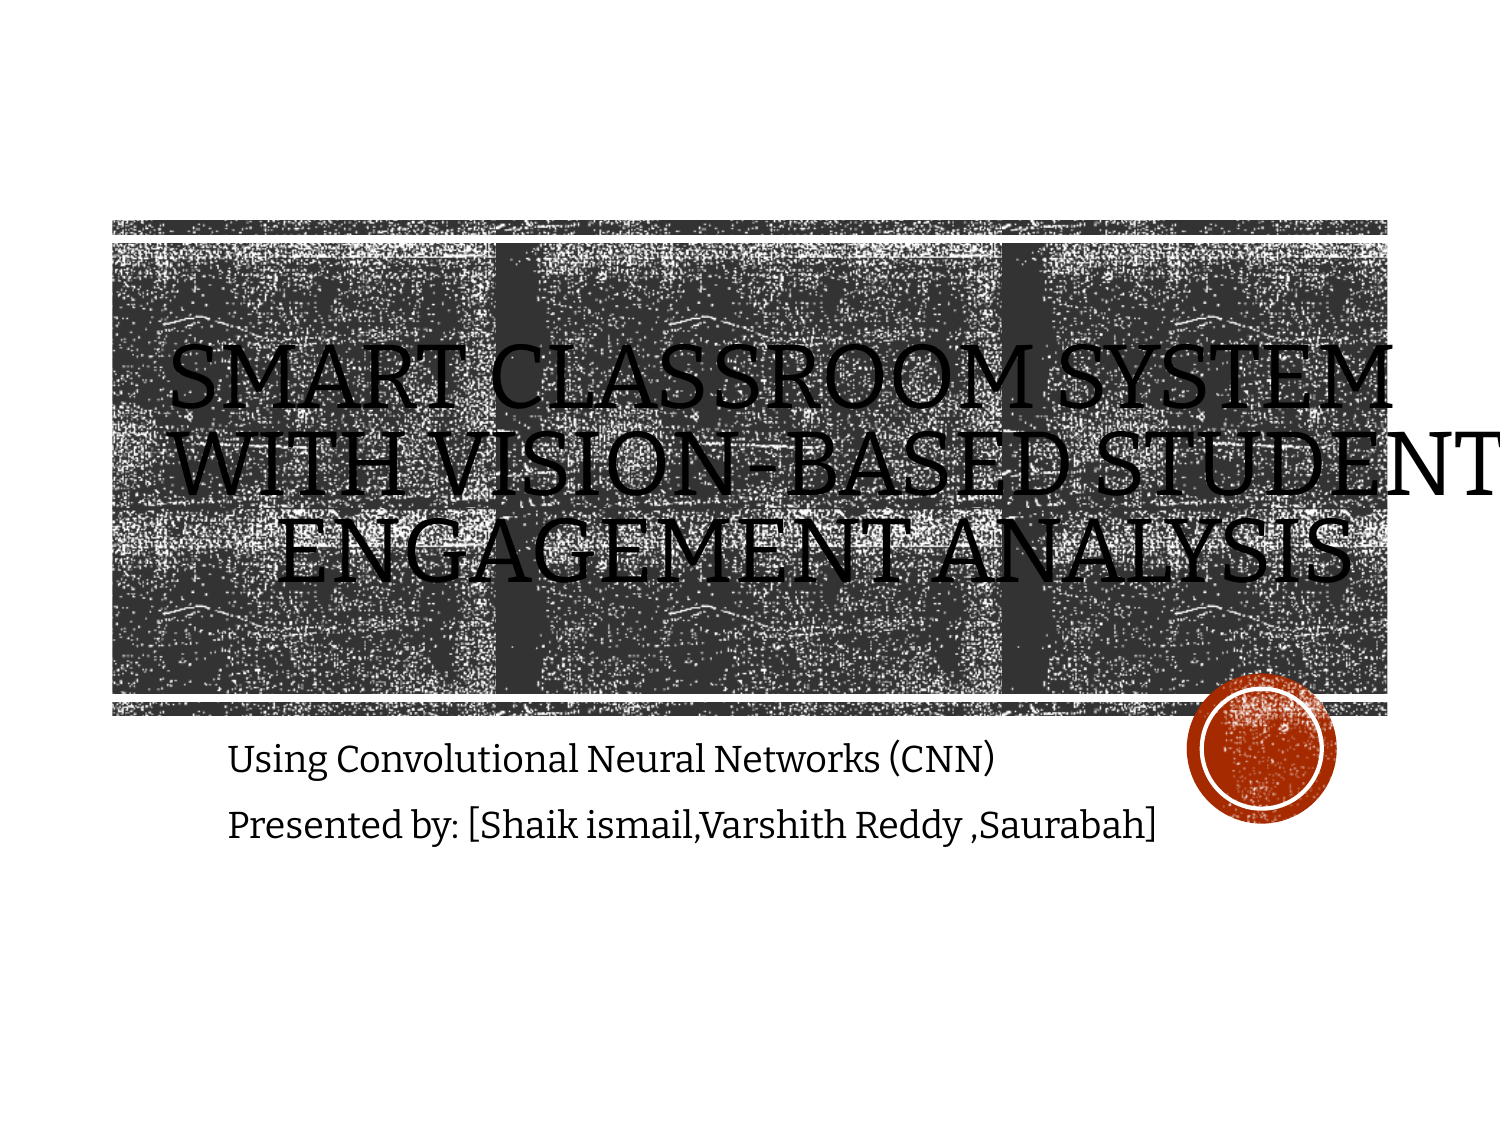

# Smart Classroom System with Vision-Based Student       Engagement Analysis
Using Convolutional Neural Networks (CNN)
Presented by: [Shaik ismail,Varshith Reddy ,Saurabah]